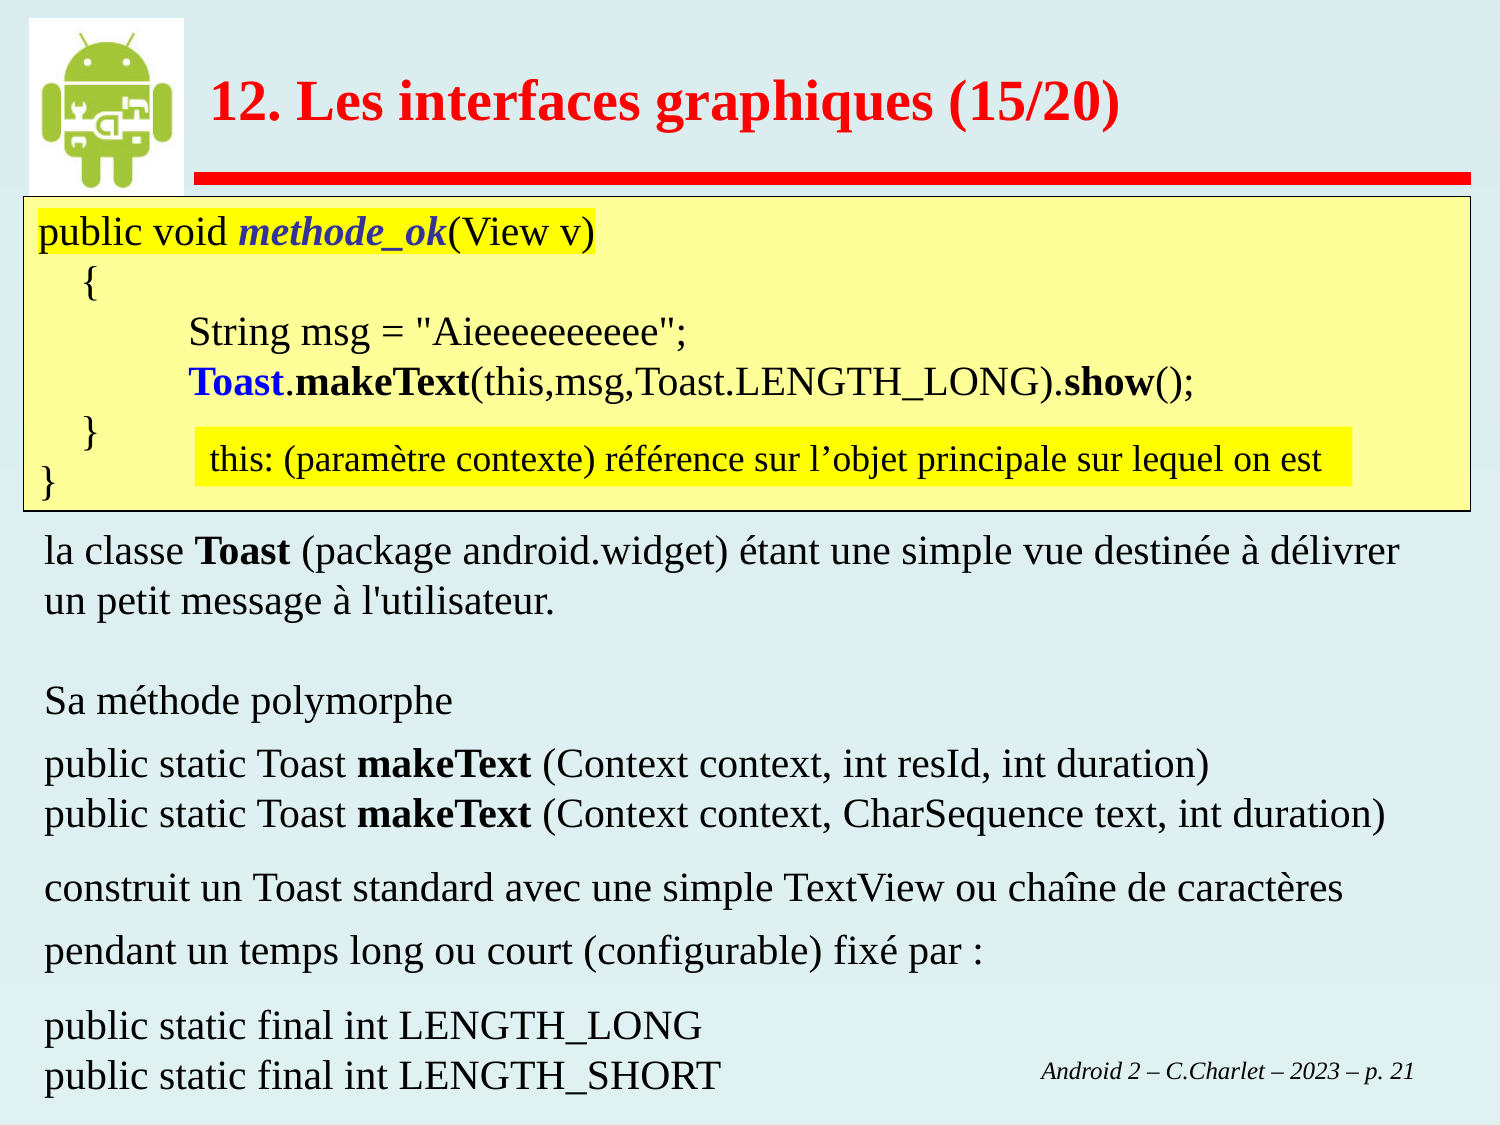

12. Les interfaces graphiques (15/20)
public void methode_ok(View v)
    {
    	String msg = "Aieeeeeeeeee";
    	Toast.makeText(this,msg,Toast.LENGTH_LONG).show();
    }
}
this: (paramètre contexte) référence sur l’objet principale sur lequel on est
la classe Toast (package android.widget) étant une simple vue destinée à délivrer un petit message à l'utilisateur.

Sa méthode polymorphe

public static Toast makeText (Context context, int resId, int duration)
public static Toast makeText (Context context, CharSequence text, int duration)

construit un Toast standard avec une simple TextView ou chaîne de caractères

pendant un temps long ou court (configurable) fixé par :

public static final int LENGTH_LONG
public static final int LENGTH_SHORT
 Android 2 – C.Charlet – 2023 – p. 21